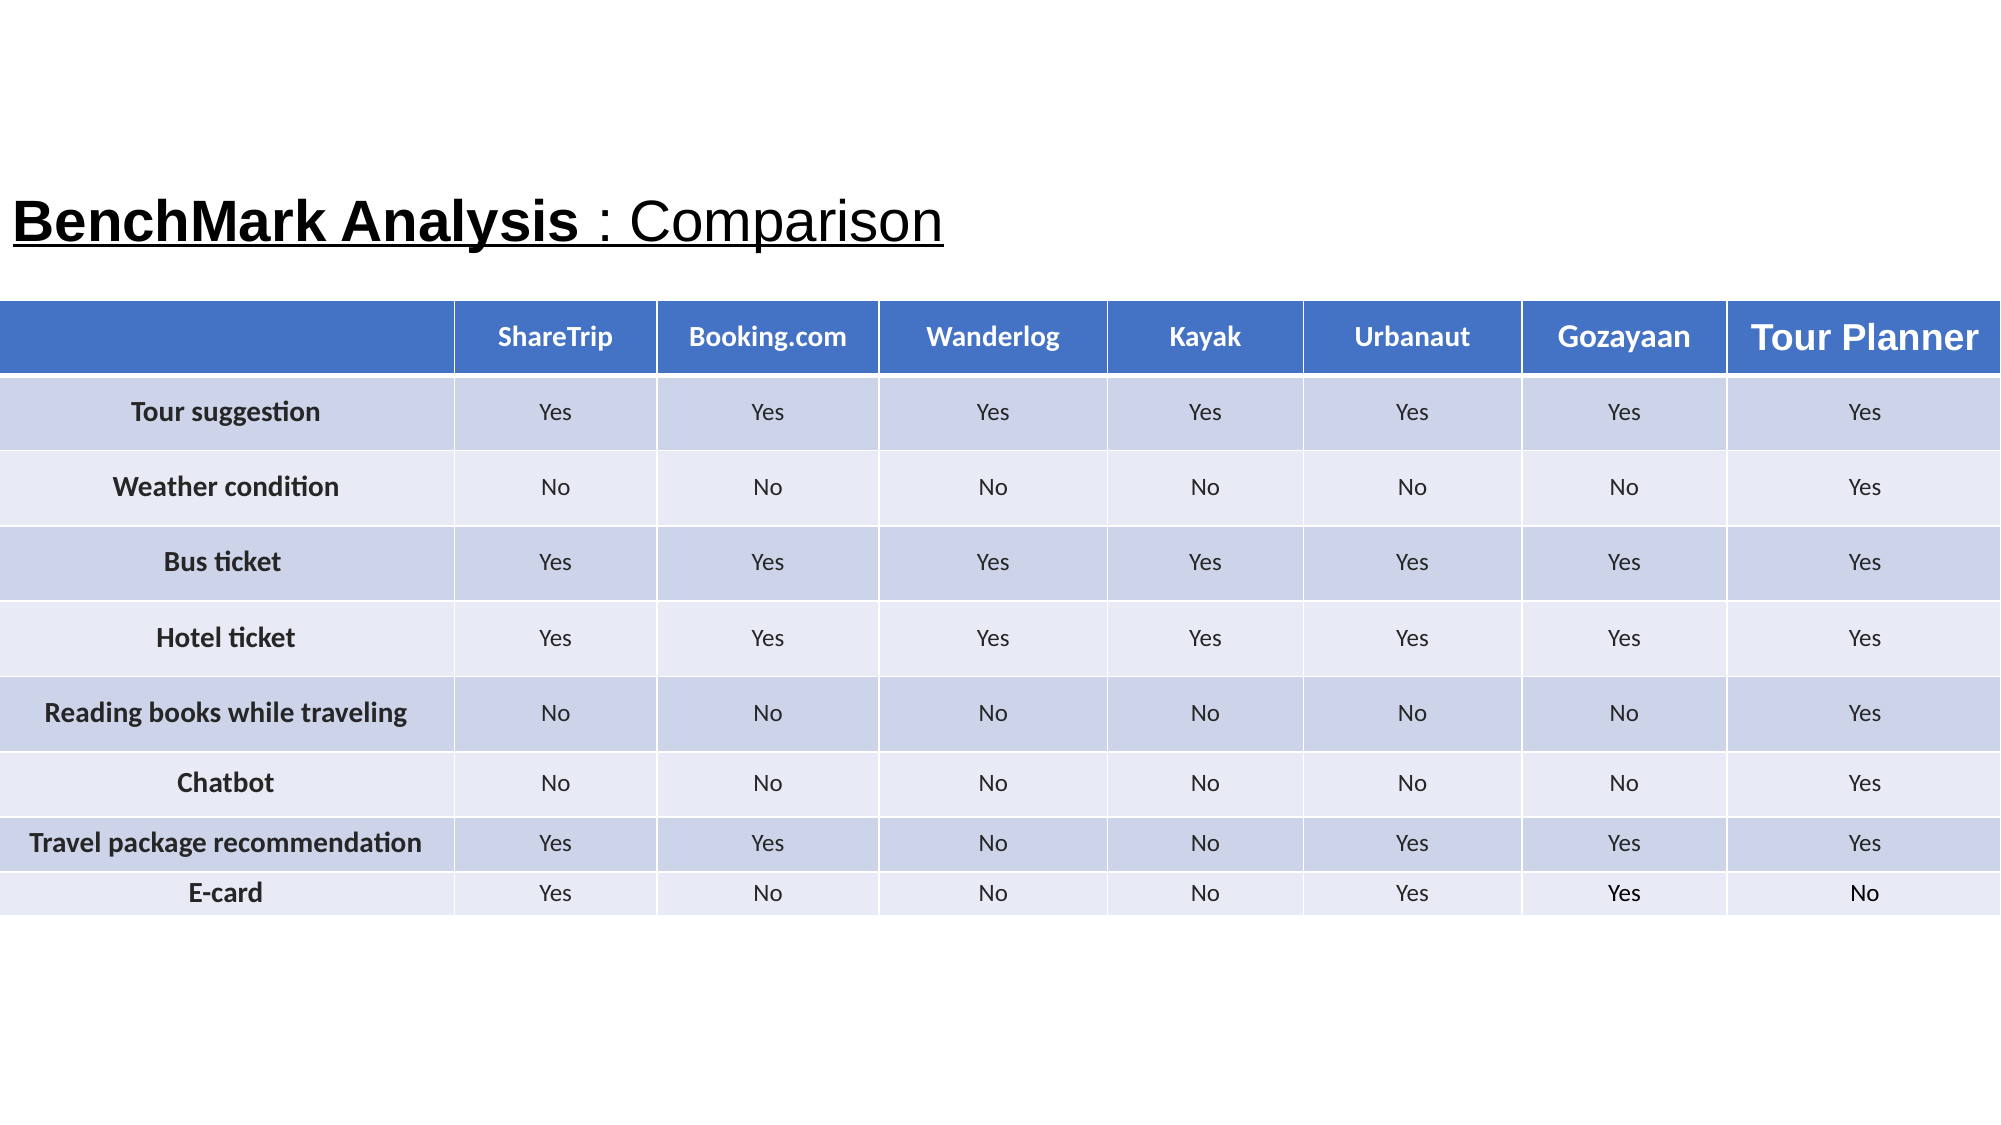

BenchMark Analysis : Comparison
|  | ShareTrip | Booking.com | Wanderlog | Kayak | Urbanaut | Gozayaan | Tour Planner |
| --- | --- | --- | --- | --- | --- | --- | --- |
| Tour suggestion | Yes | Yes | Yes | Yes | Yes | Yes | Yes |
| Weather condition | No | No | No | No | No | No | Yes |
| Bus ticket | Yes | Yes | Yes | Yes | Yes | Yes | Yes |
| Hotel ticket | Yes | Yes | Yes | Yes | Yes | Yes | Yes |
| Reading books while traveling | No | No | No | No | No | No | Yes |
| Chatbot | No | No | No | No | No | No | Yes |
| Travel package recommendation | Yes | Yes | No | No | Yes | Yes | Yes |
| E-card | Yes | No | No | No | Yes | Yes | No |